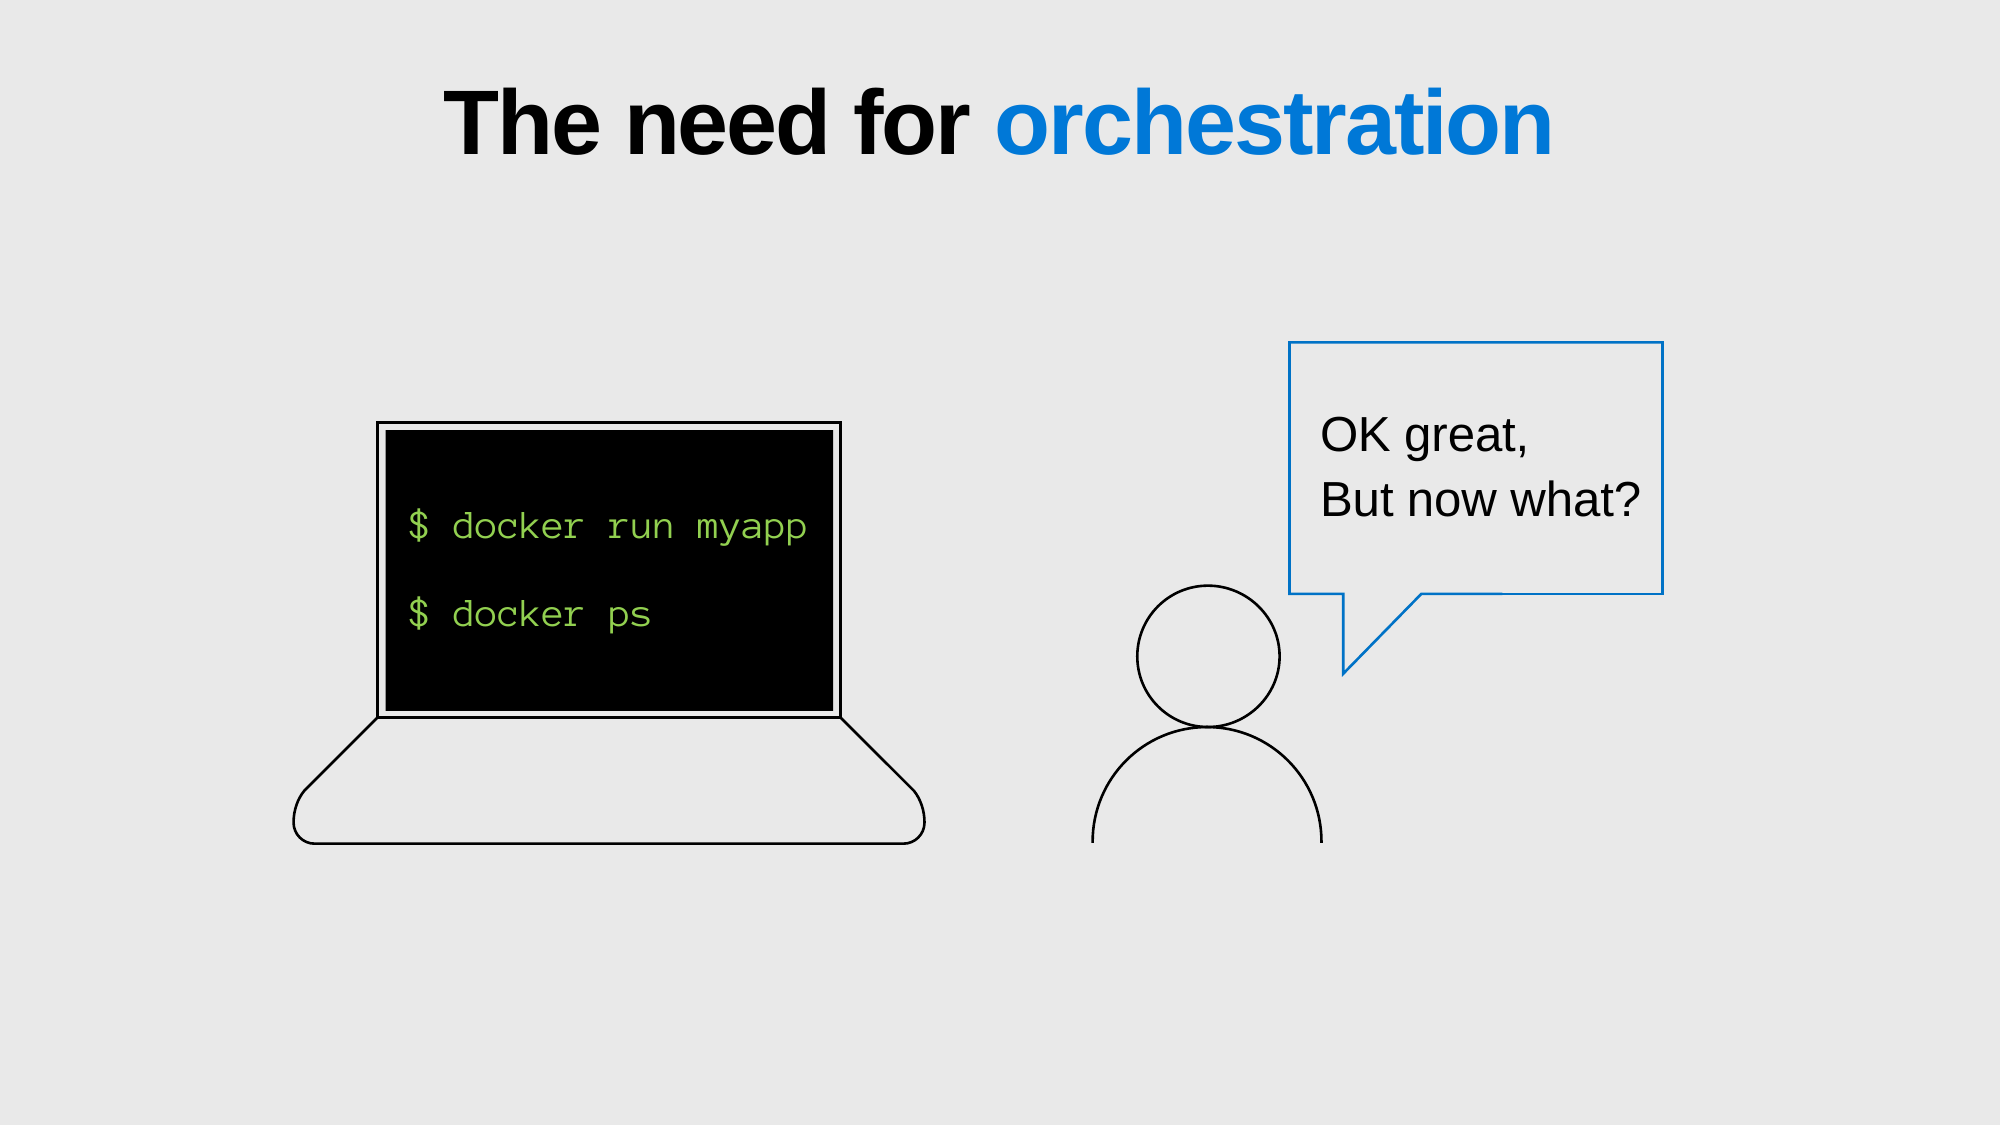

# The need for orchestration

OK great,
But now what?

$ docker run myapp
$ docker ps